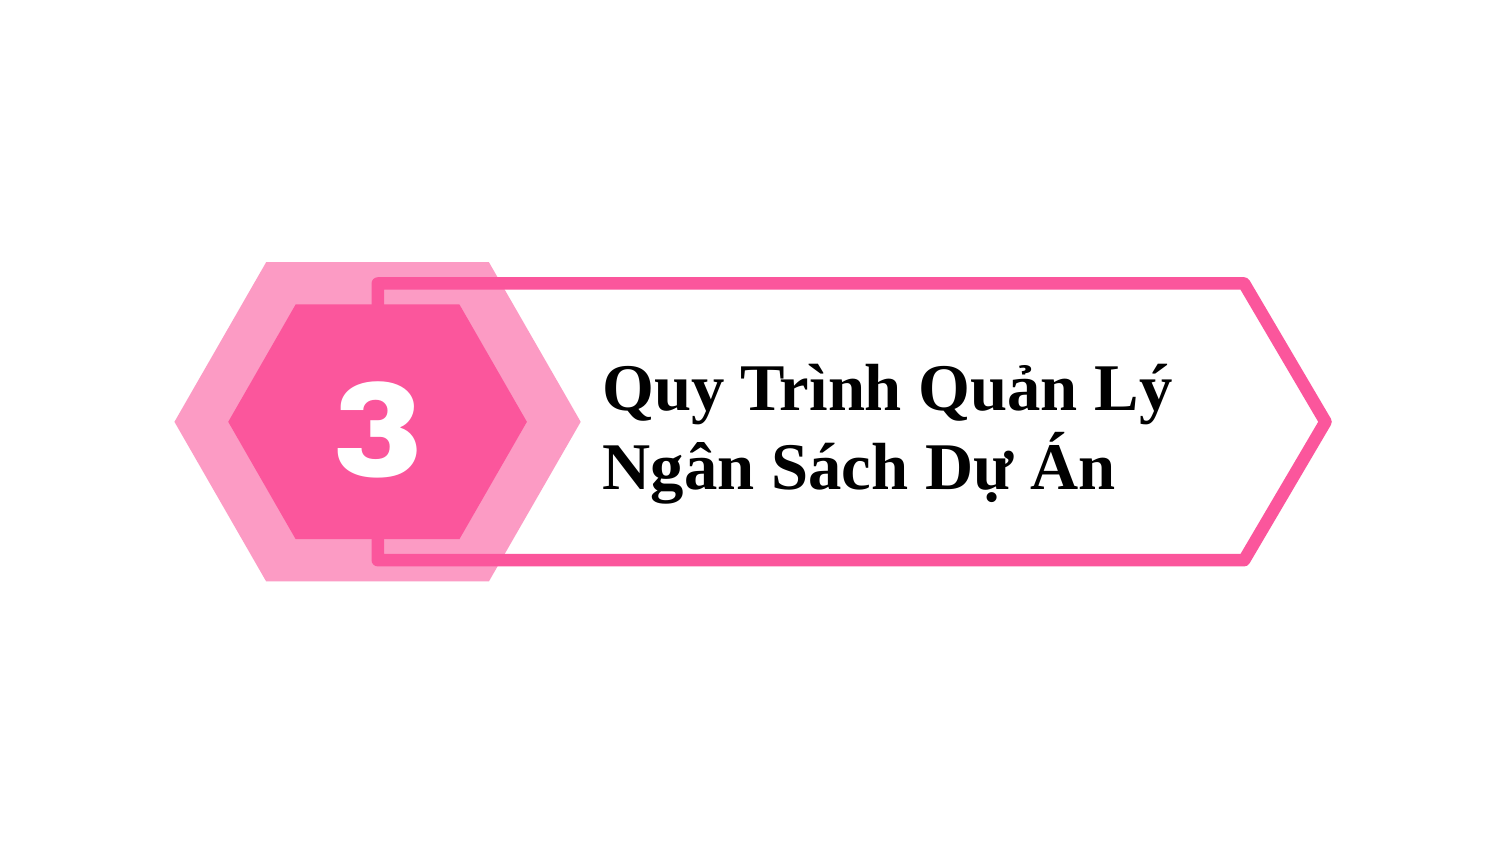

Quy Trình Quản Lý Ngân Sách Dự Án
3